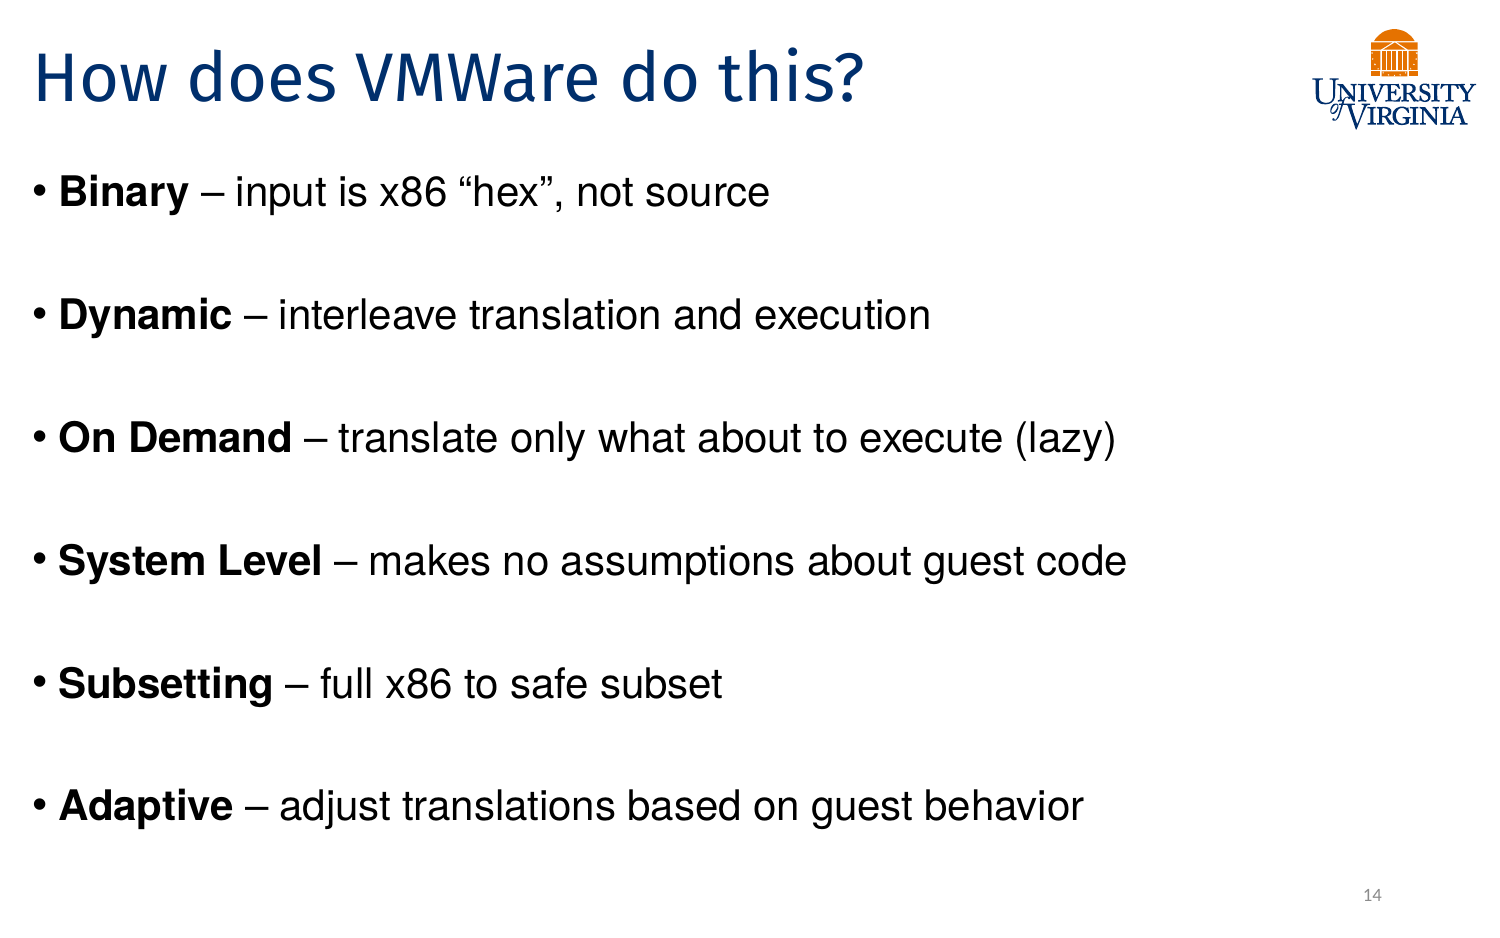

# How does VMWare do this?
Binary – input is x86 “hex”, not source

Dynamic – interleave translation and execution

On Demand – translate only what about to execute (lazy)

System Level – makes no assumptions about guest code

Subsetting – full x86 to safe subset

Adaptive – adjust translations based on guest behavior

14